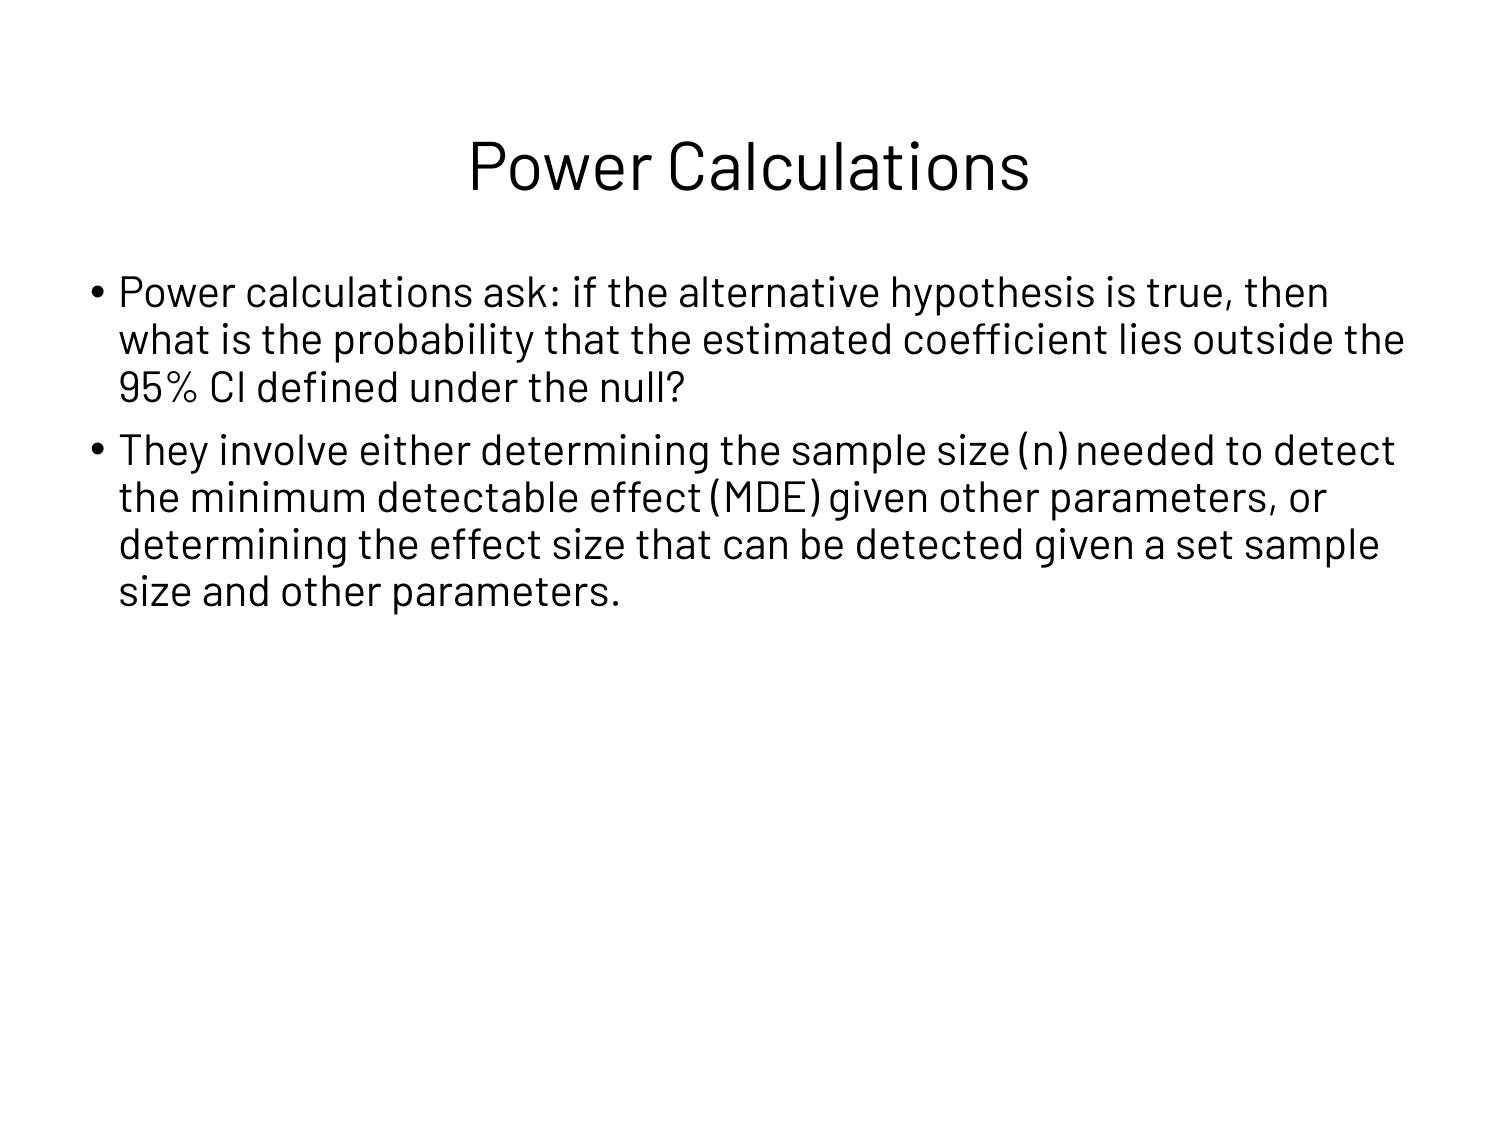

# Power Calculations
Power calculations ask: if the alternative hypothesis is true, then what is the probability that the estimated coefficient lies outside the 95% CI defined under the null?
They involve either determining the sample size (n) needed to detect the minimum detectable effect (MDE) given other parameters, or determining the effect size that can be detected given a set sample size and other parameters.